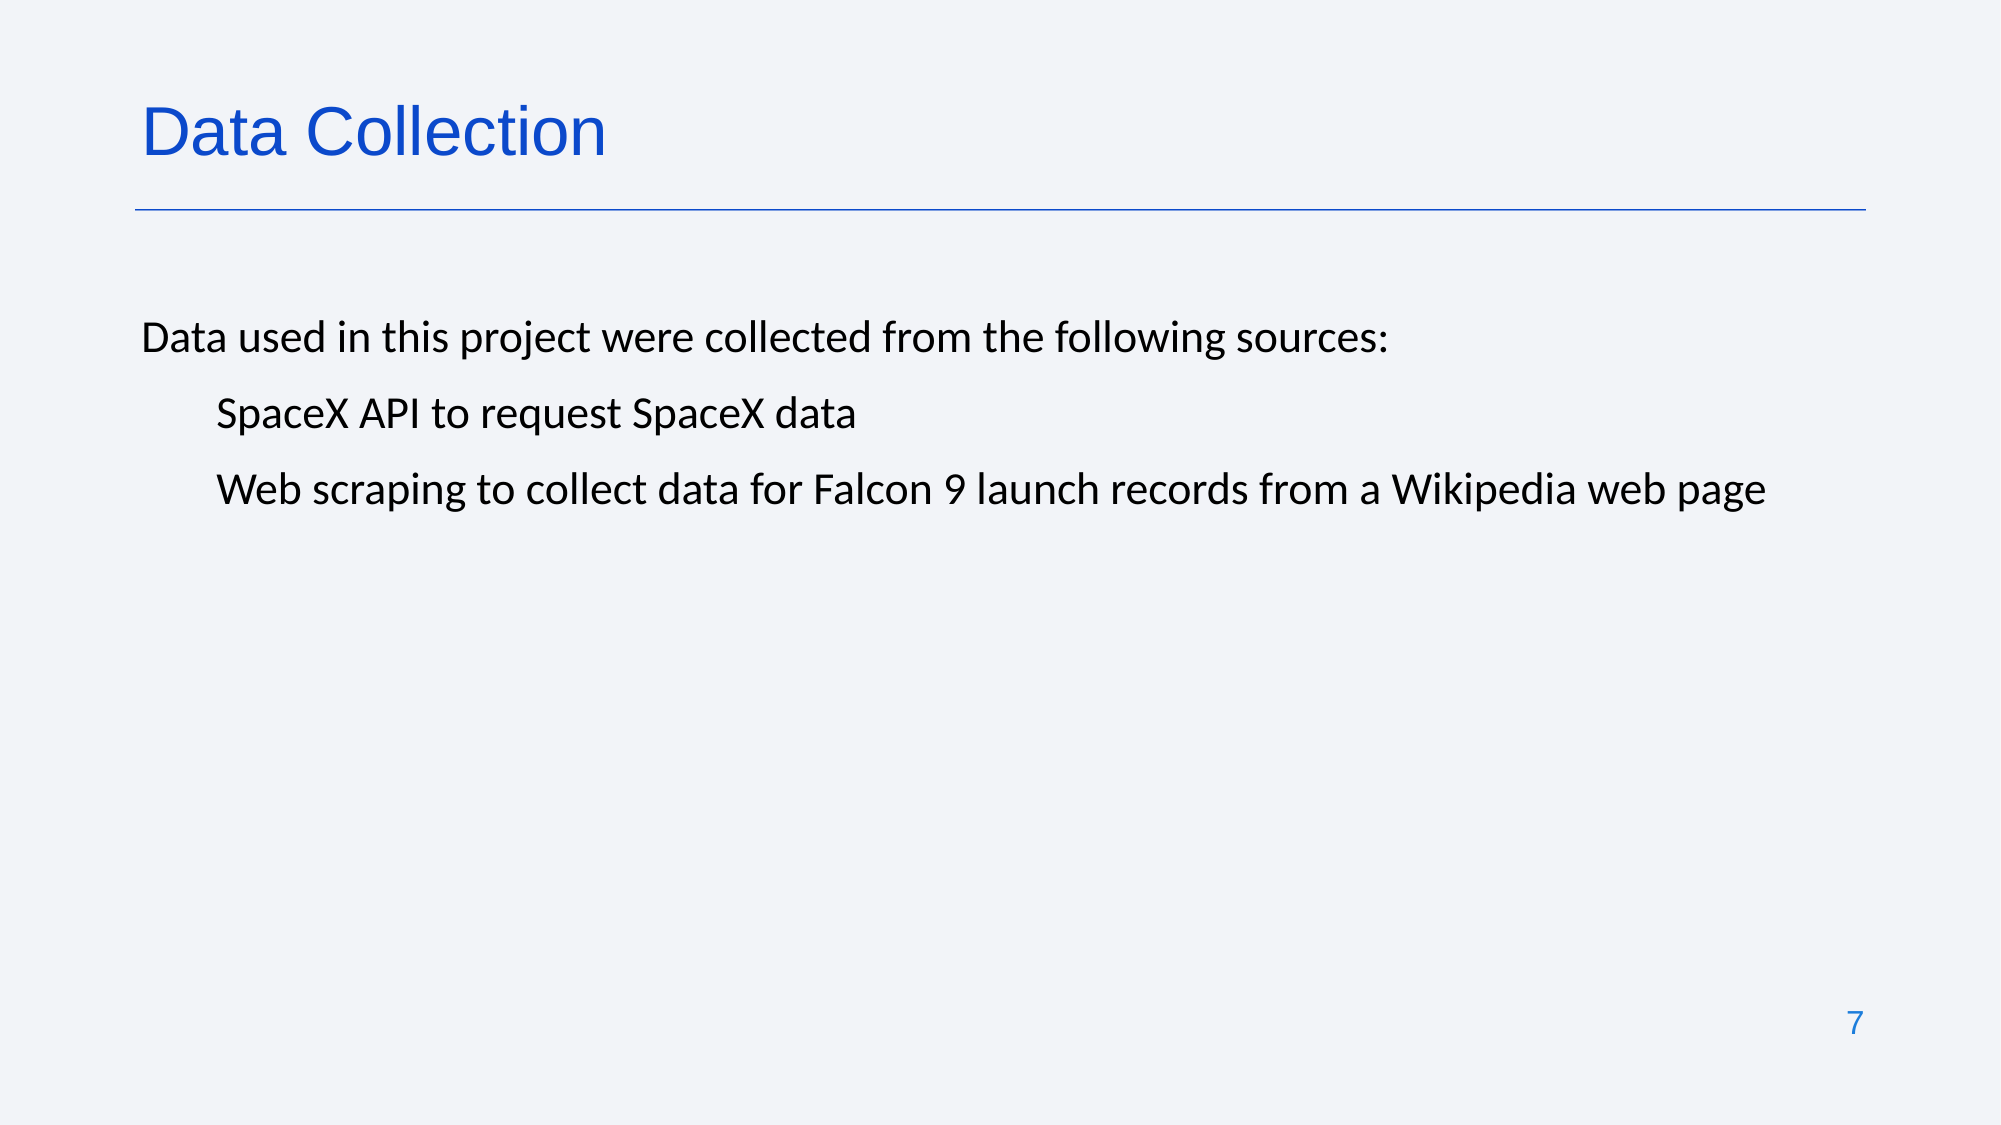

Data Collection
Data used in this project were collected from the following sources:
SpaceX API to request SpaceX data
Web scraping to collect data for Falcon 9 launch records from a Wikipedia web page

7